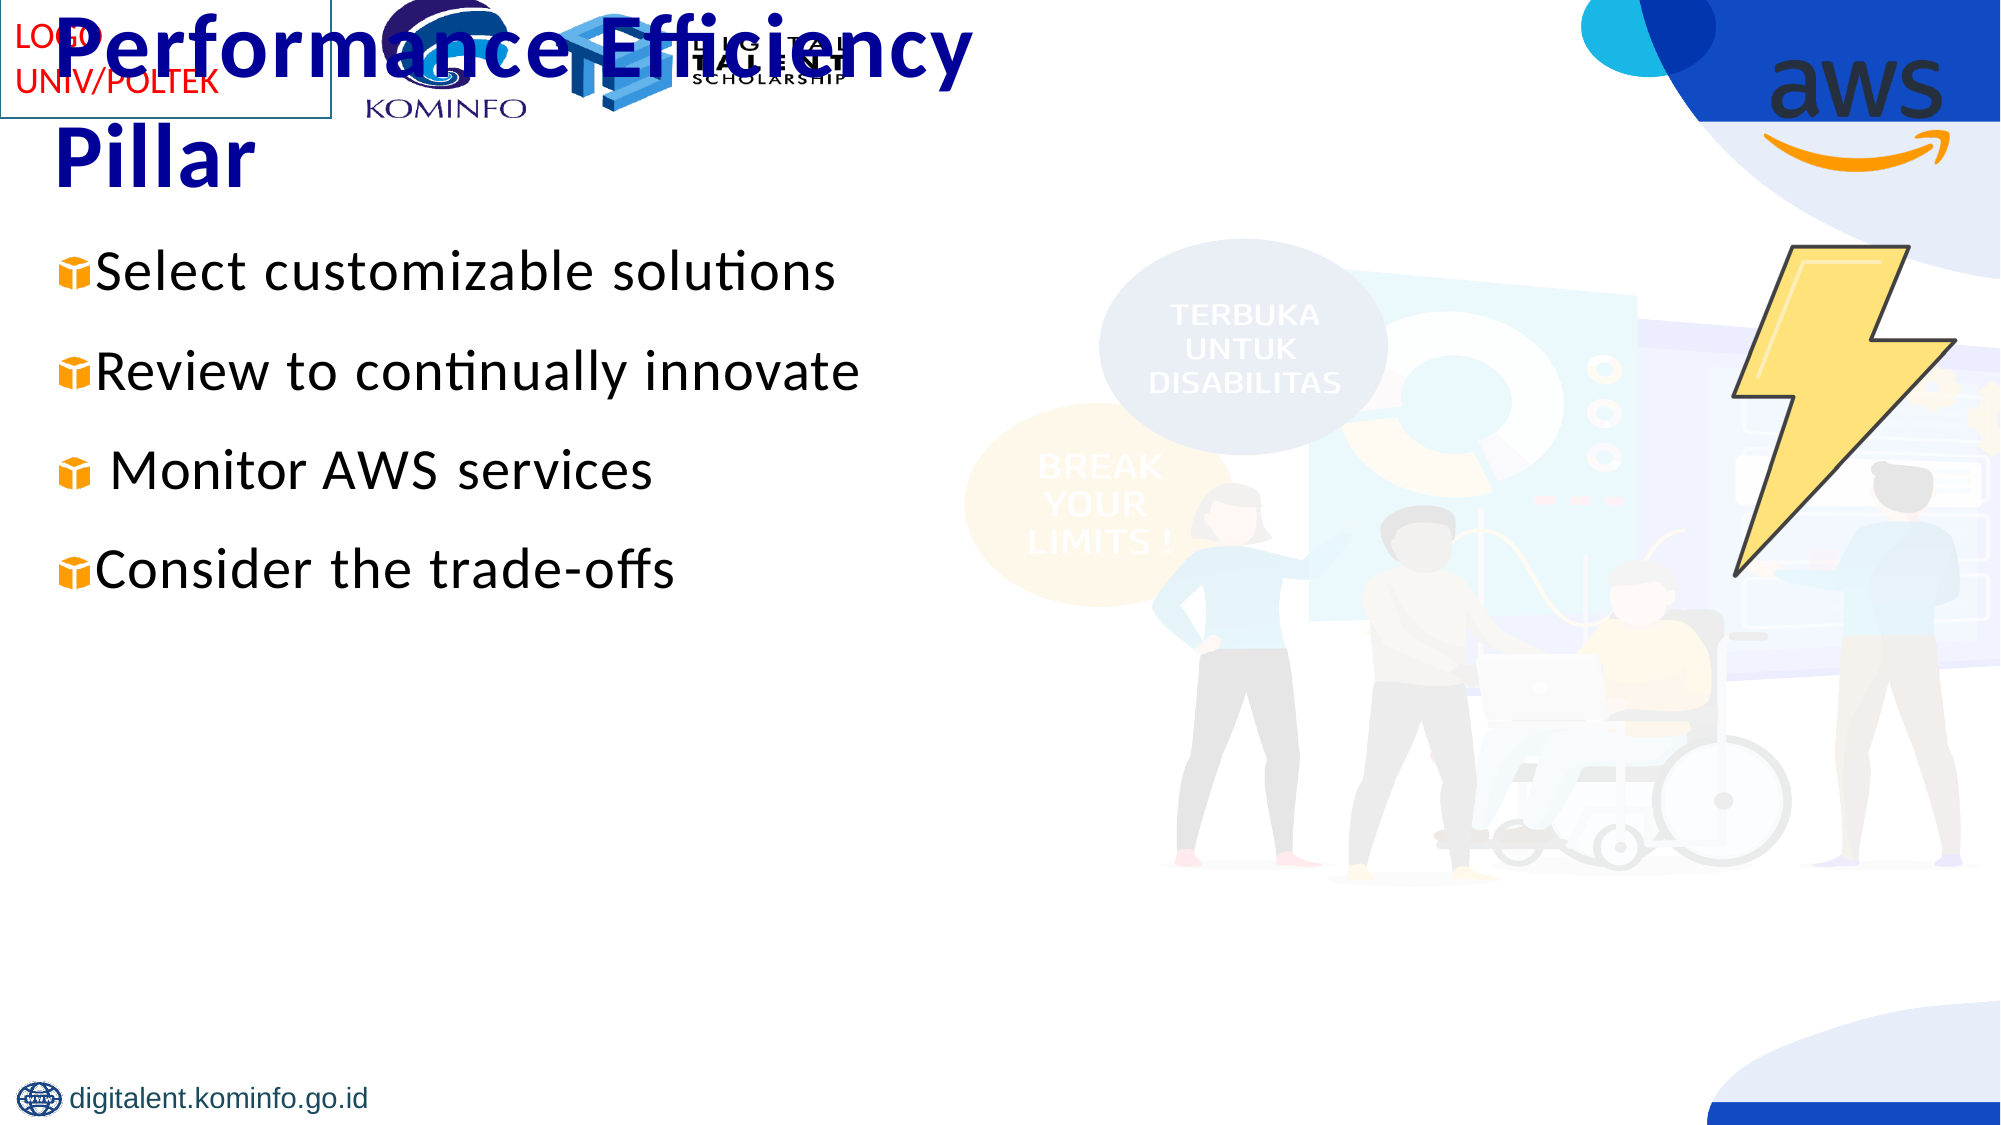

# Performance Efficiency Pillar

Select customizable solutions  Review to continually innovate  Monitor AWS services  Consider the trade-offs